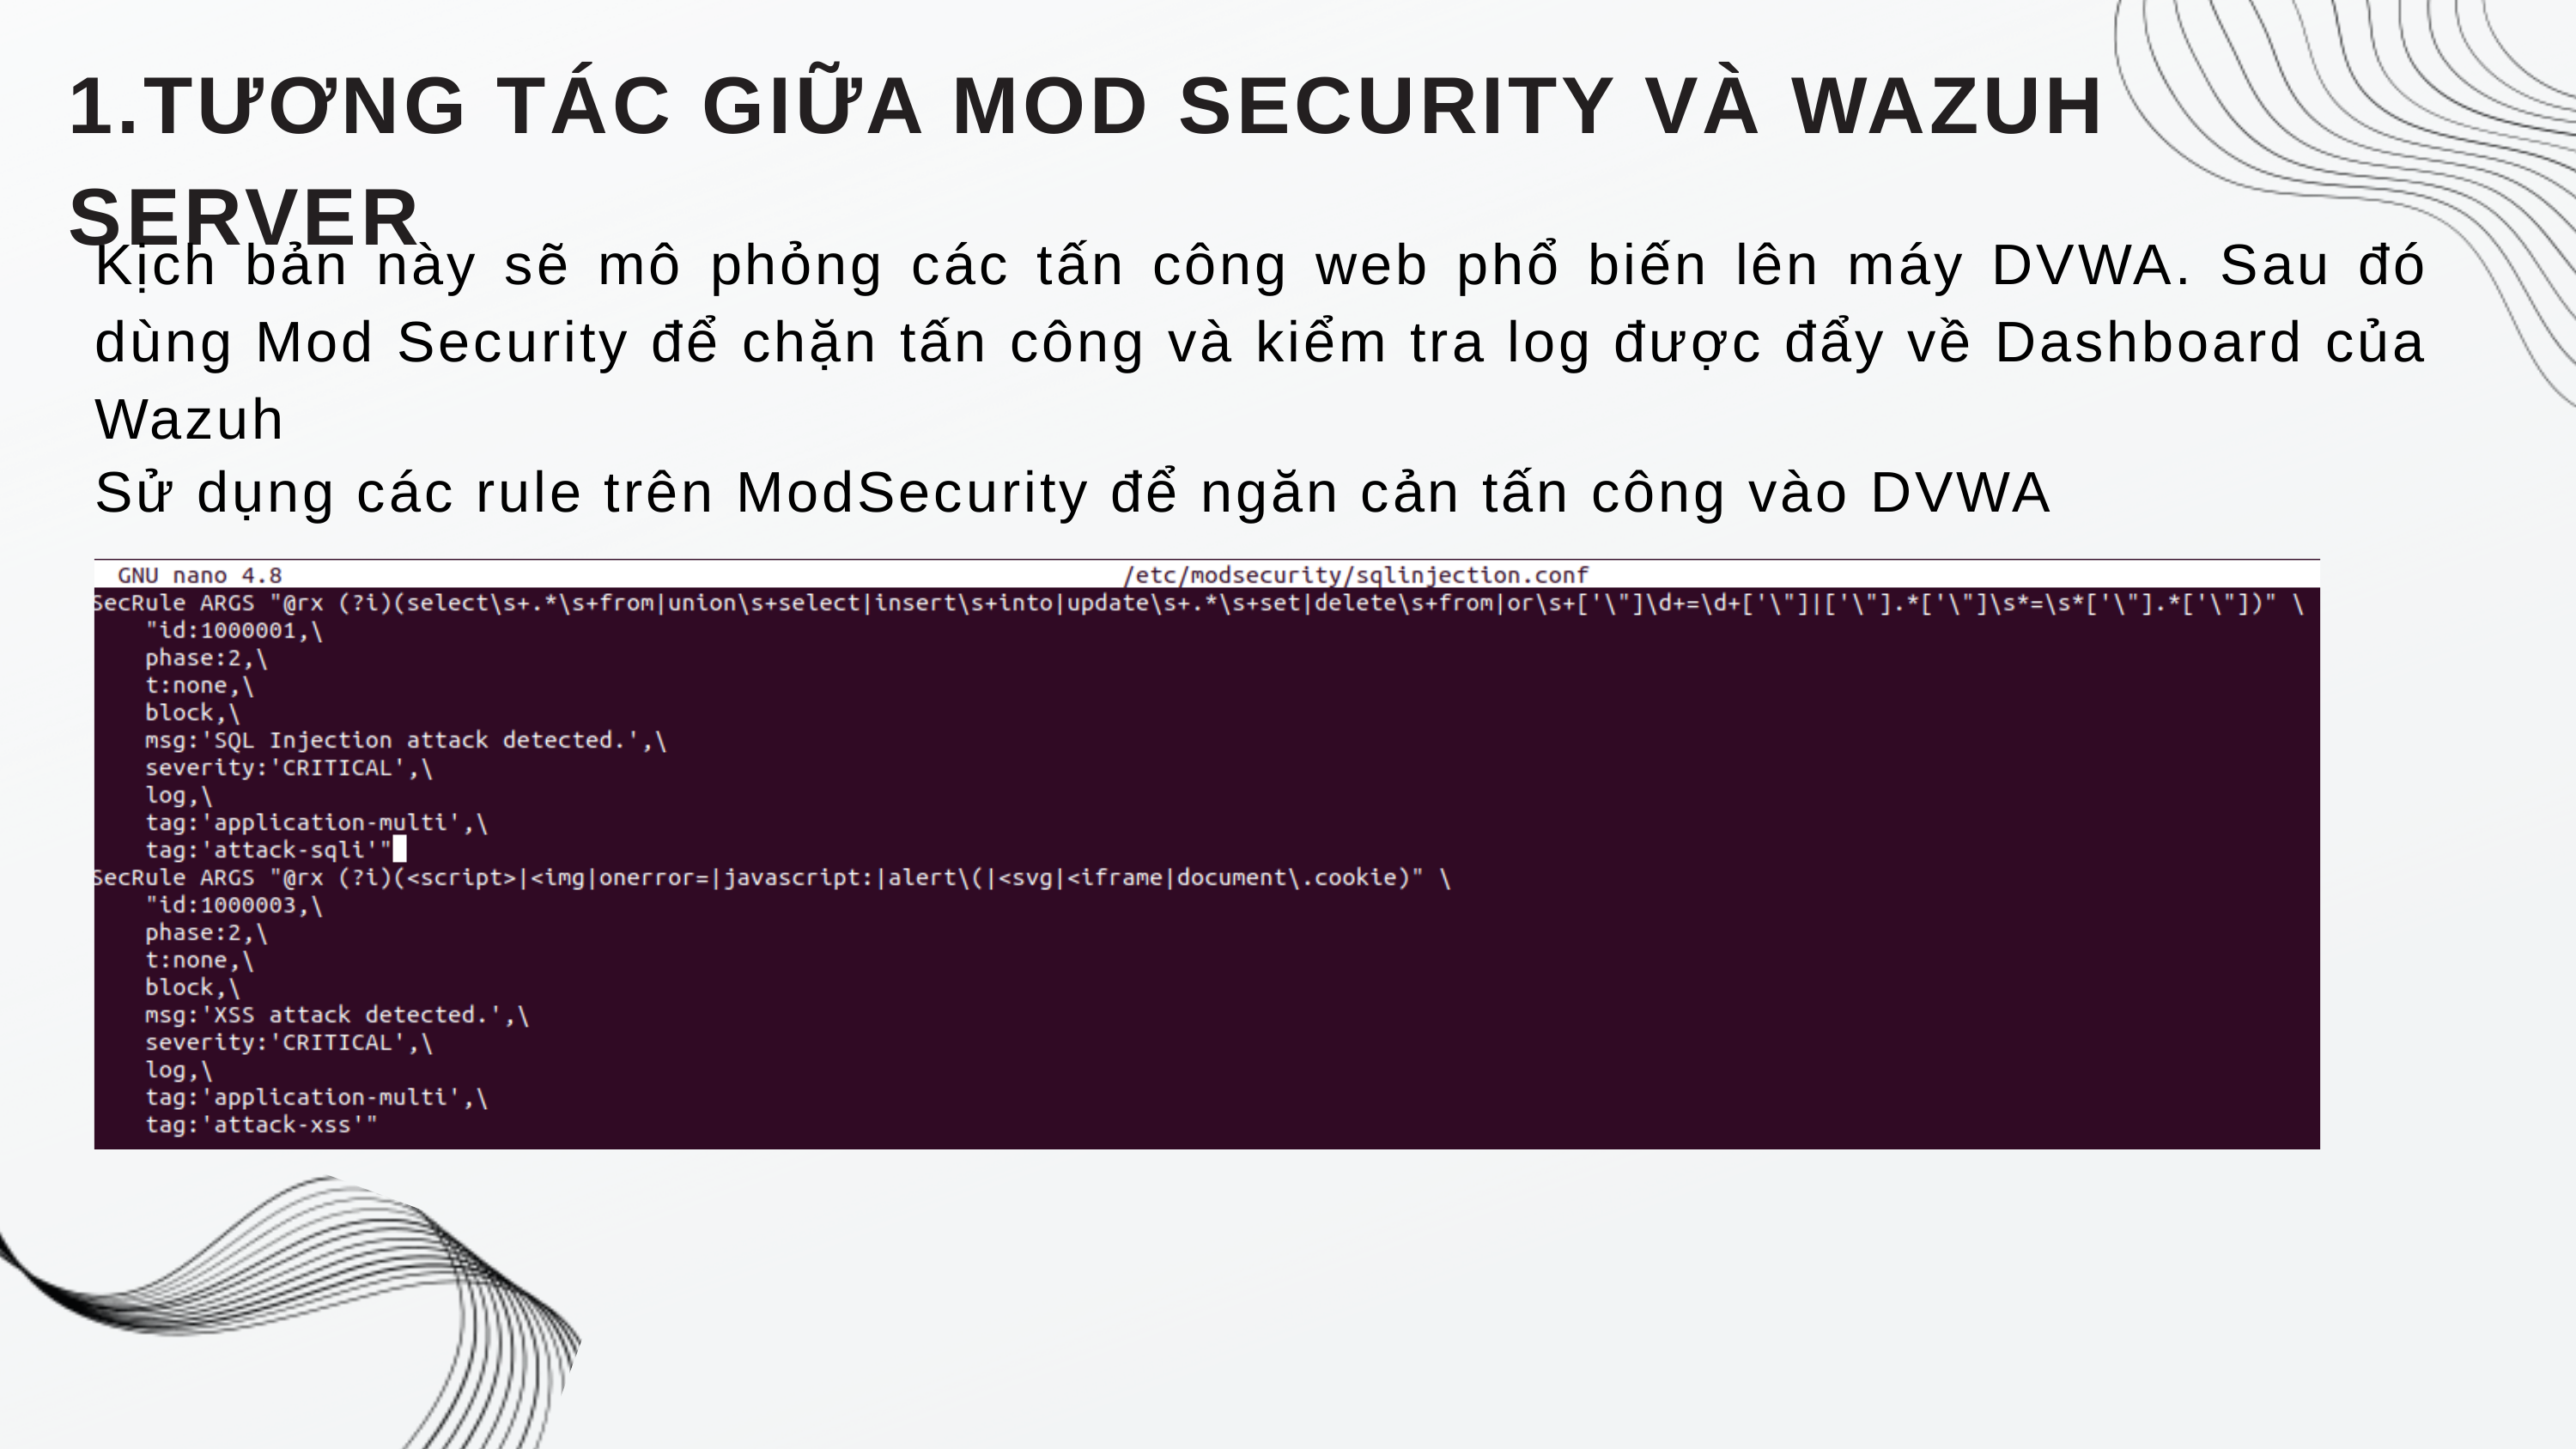

1.TƯƠNG TÁC GIỮA MOD SECURITY VÀ WAZUH SERVER
Kịch bản này sẽ mô phỏng các tấn công web phổ biến lên máy DVWA. Sau đó dùng Mod Security để chặn tấn công và kiểm tra log được đẩy về Dashboard của Wazuh
Sử dụng các rule trên ModSecurity để ngăn cản tấn công vào DVWA